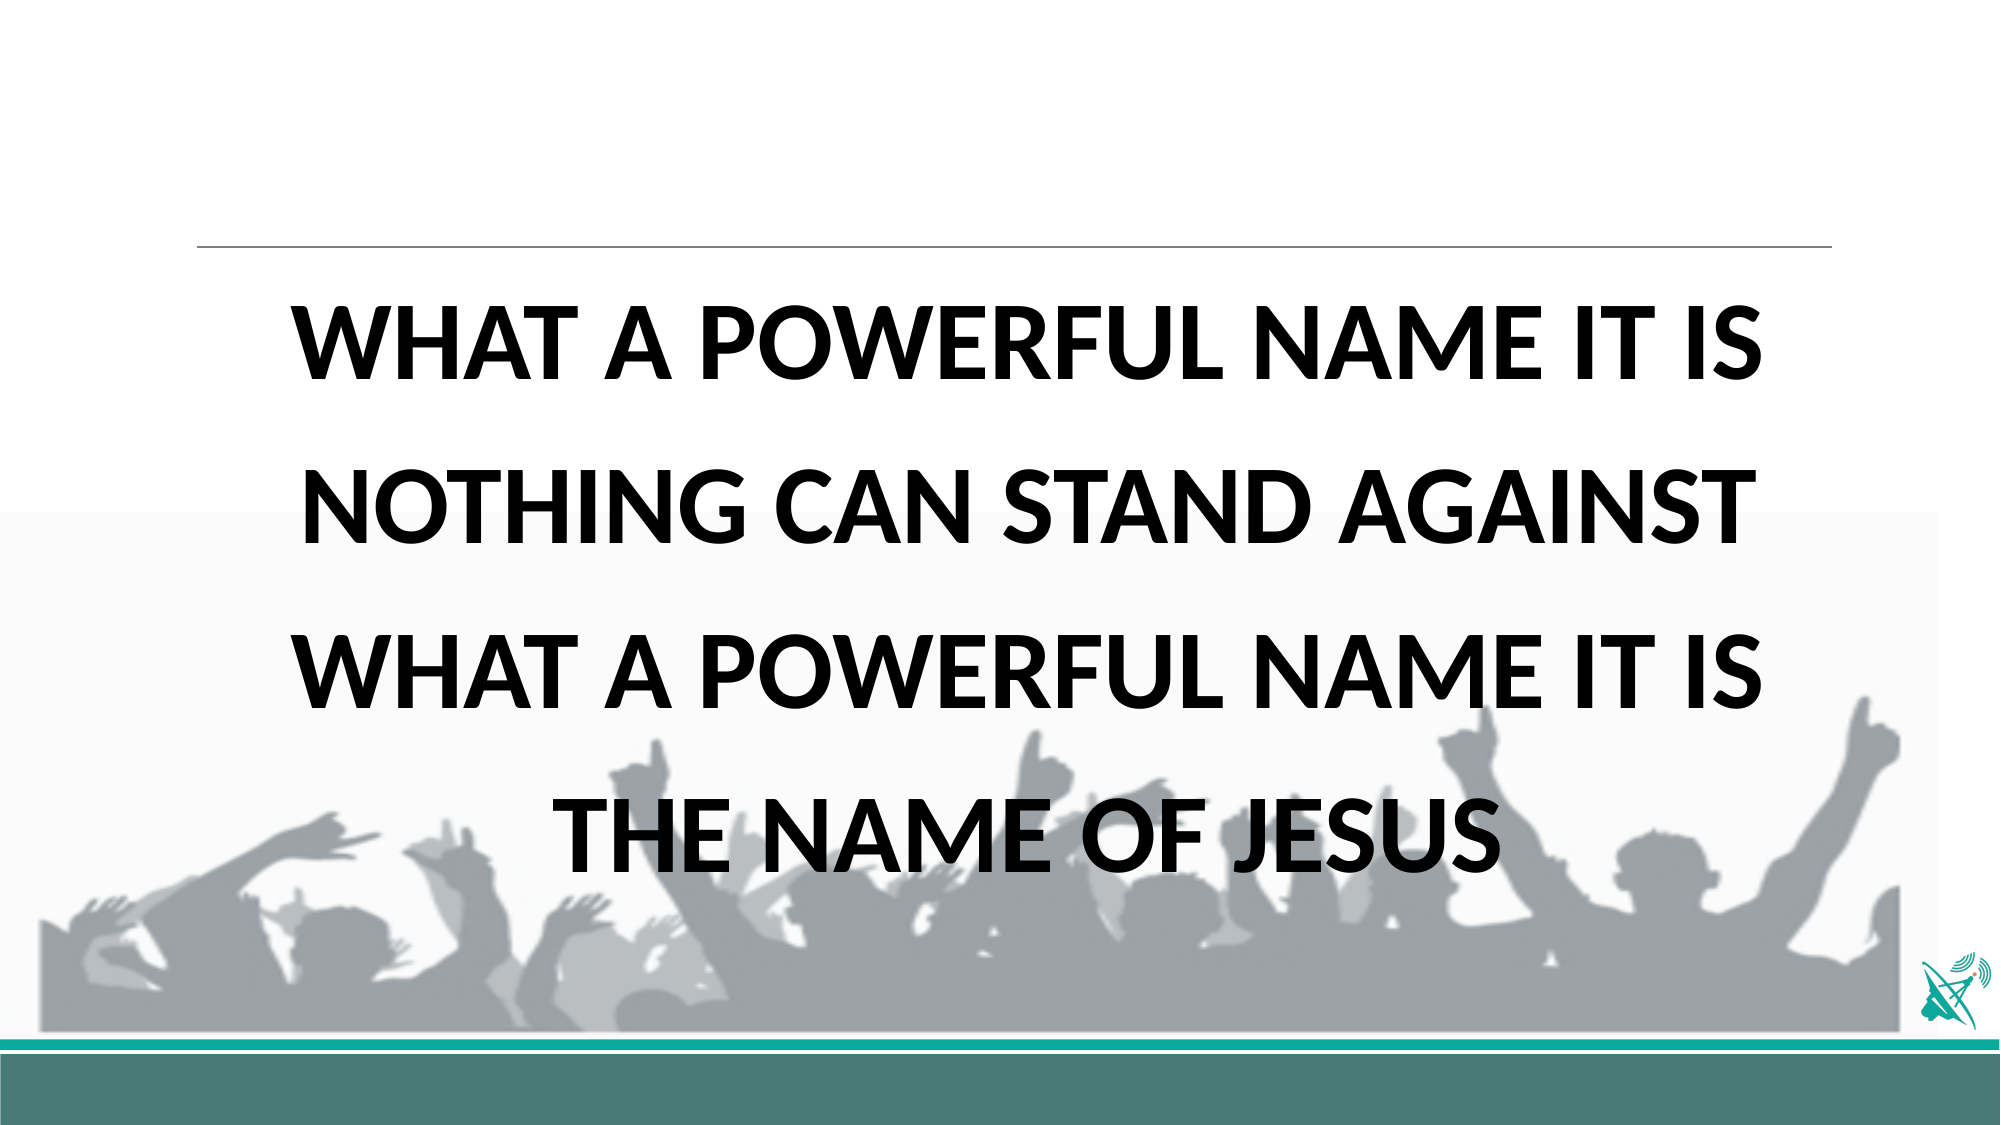

WHAT A POWERFUL NAME IT IS
NOTHING CAN STAND AGAINST
WHAT A POWERFUL NAME IT IS
THE NAME OF JESUS